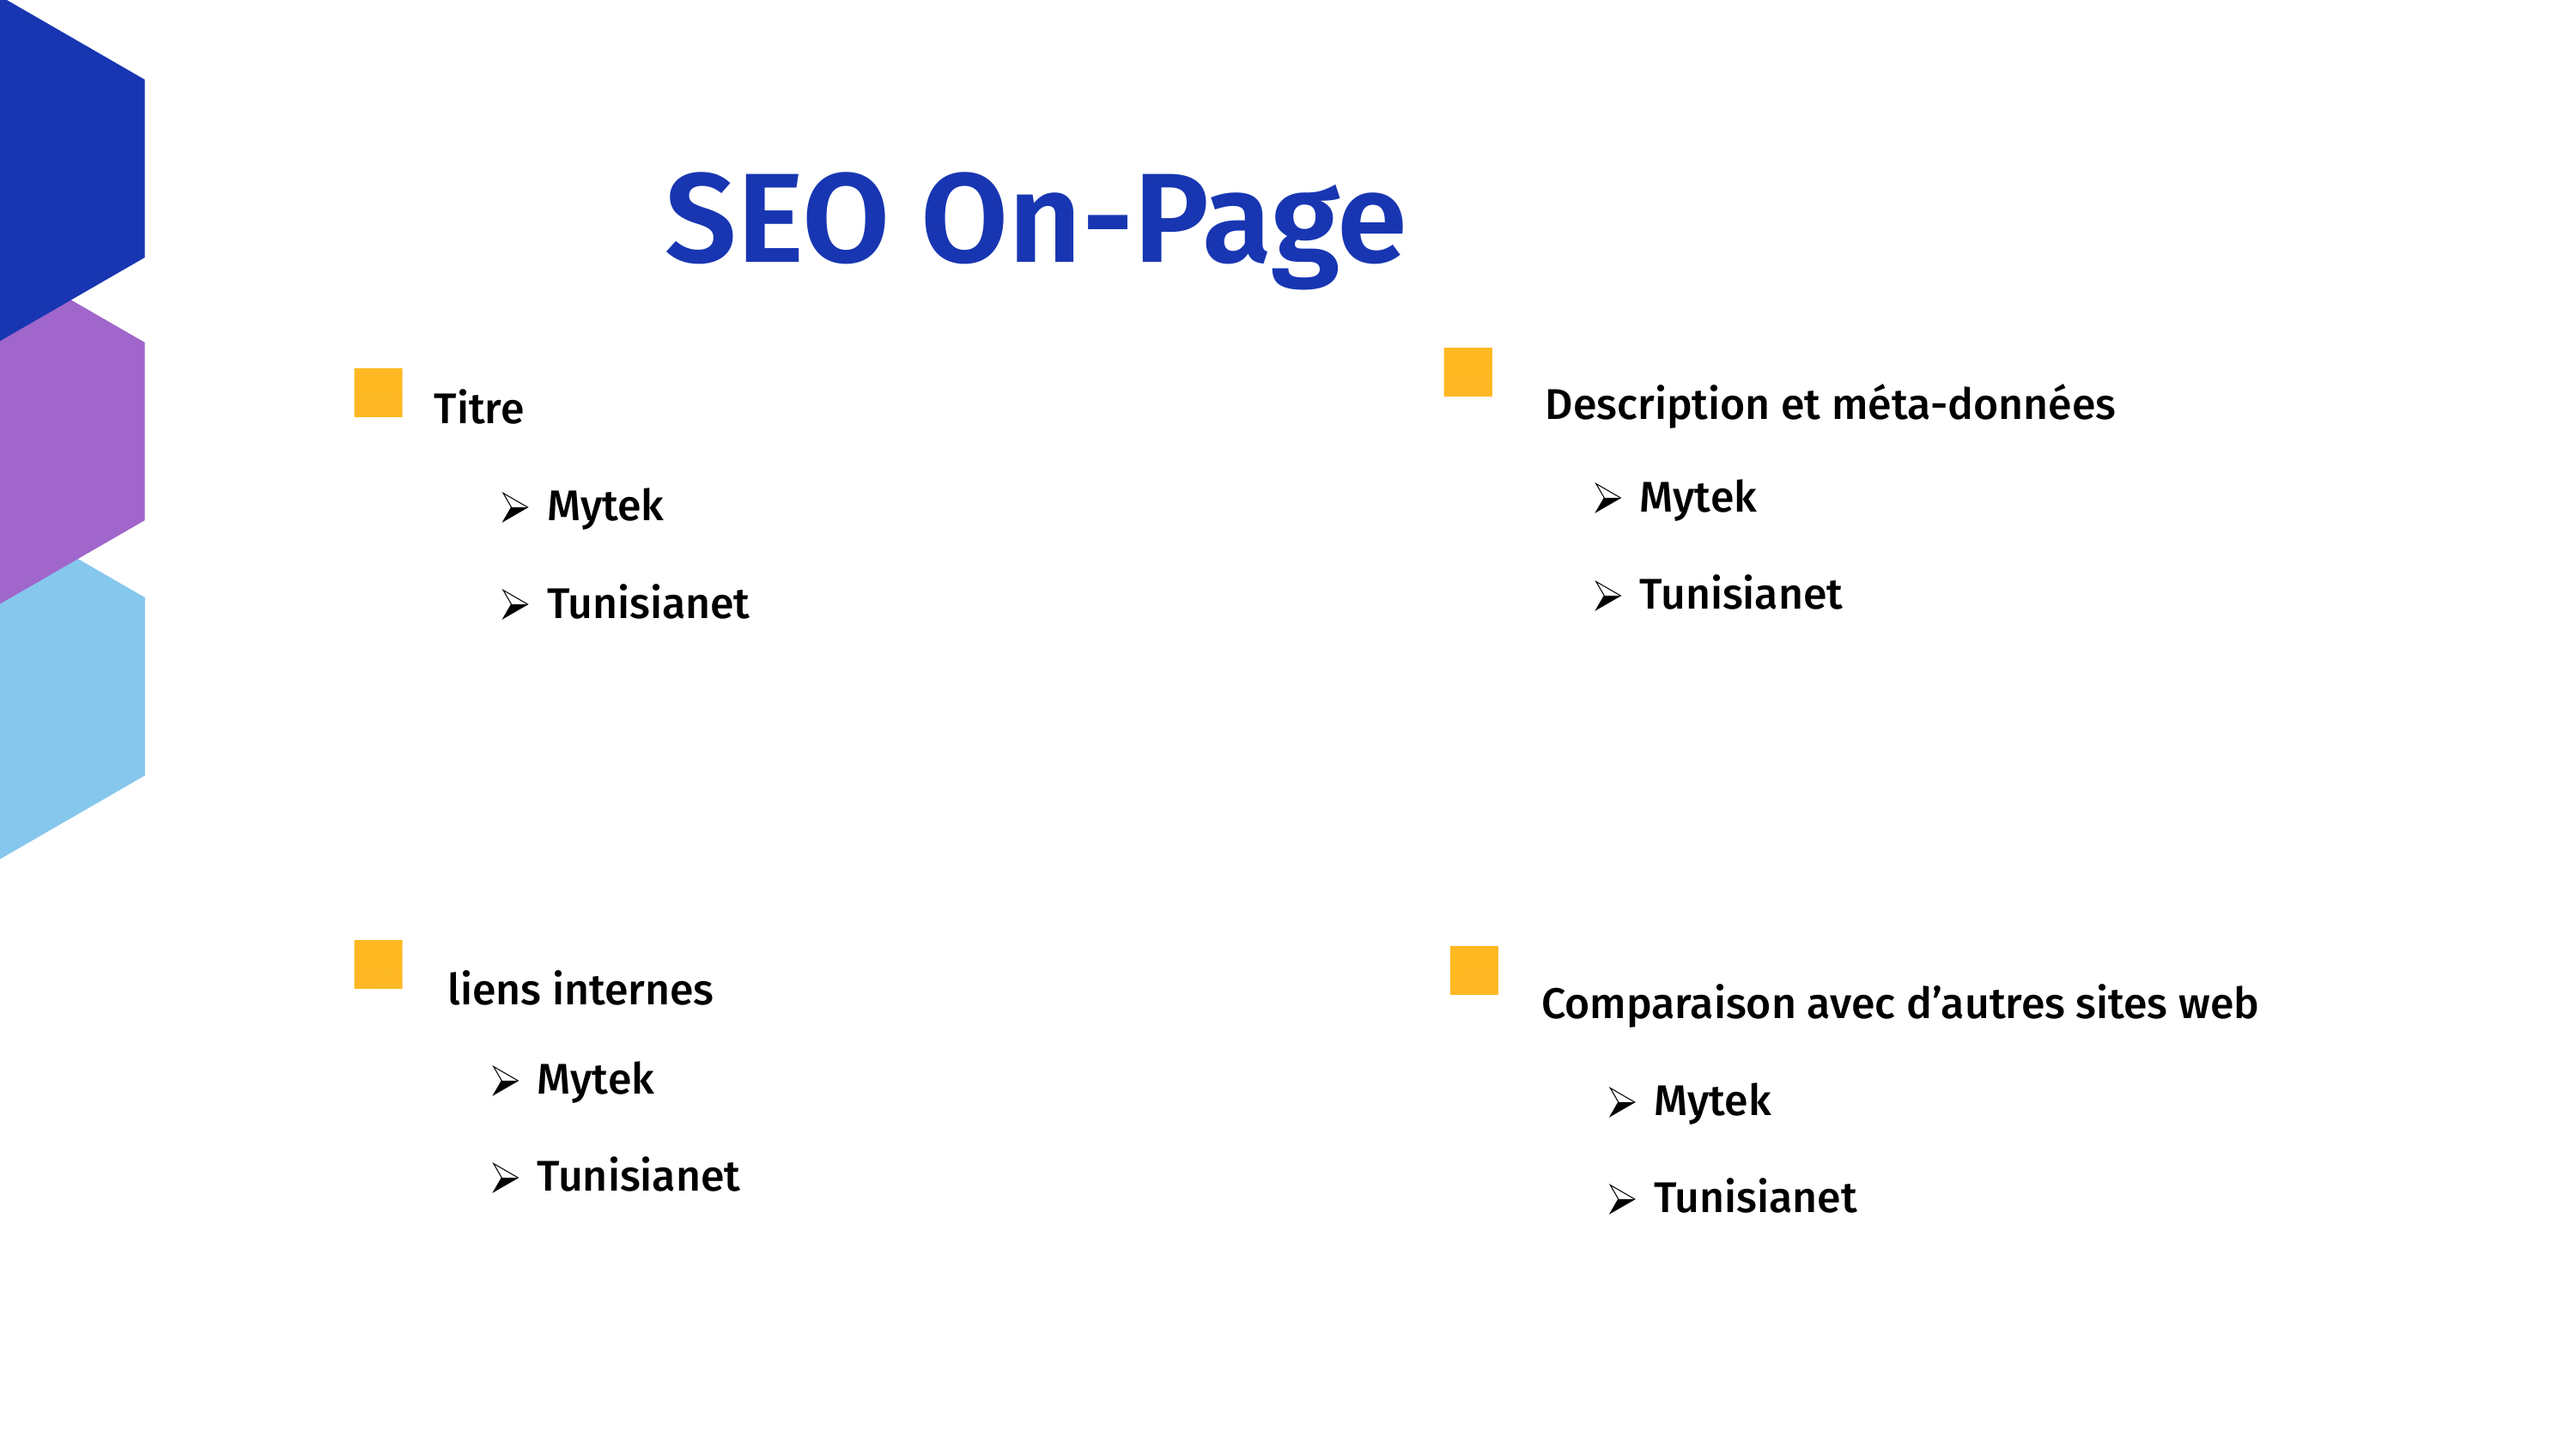

agenda
Nos points de discussion clés
SEO On-Page
Description et méta-données
Titre
Mytek
Tunisianet

Mytek
Tunisianet
liens internes
Comparaison avec d’autres sites web
Mytek
Tunisianet

Mytek
Tunisianet